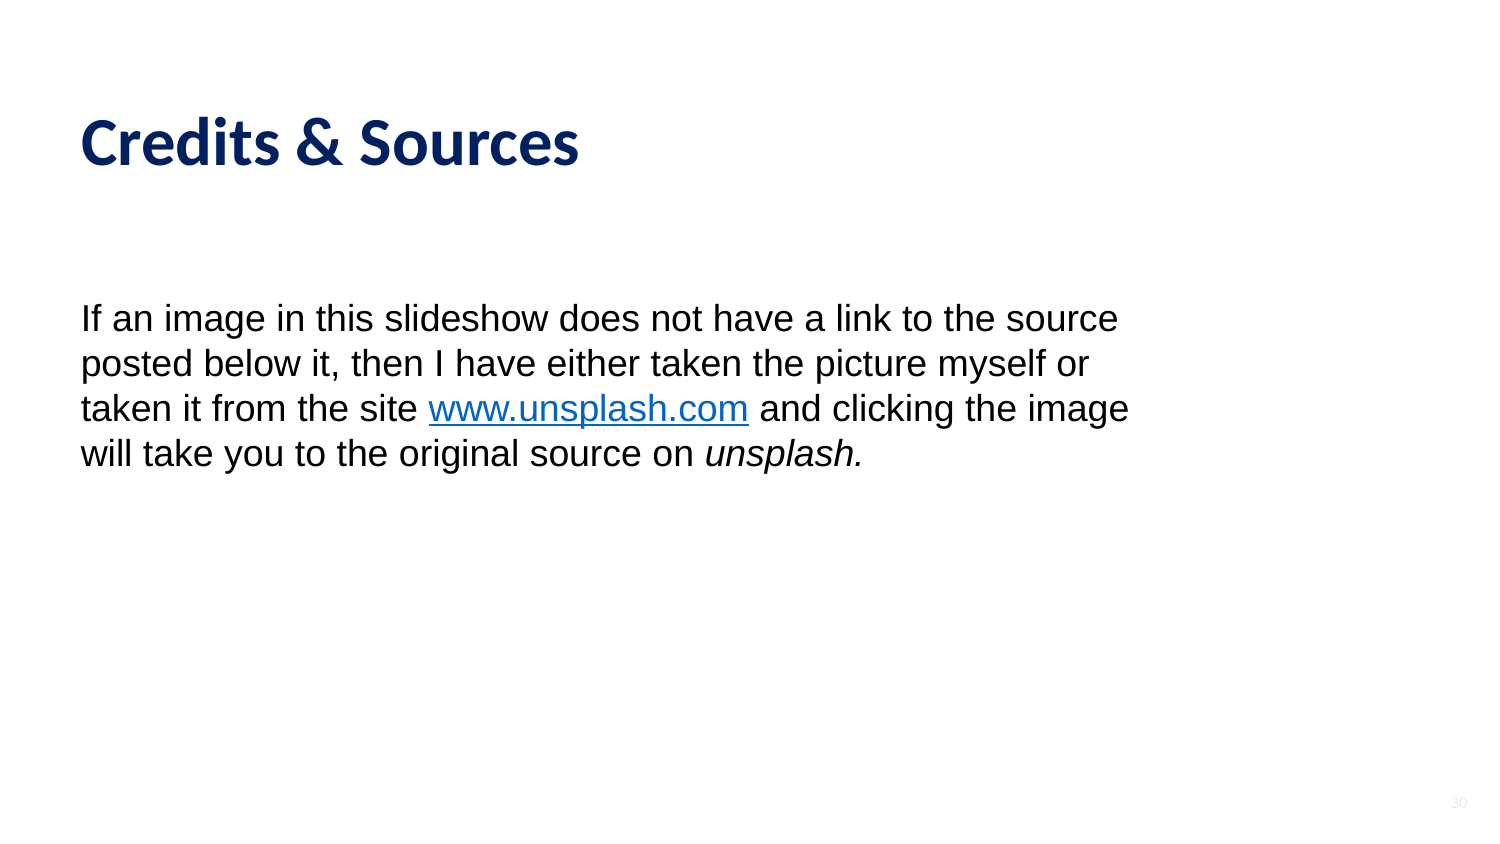

# Credits & Sources

If an image in this slideshow does not have a link to the source posted below it, then I have either taken the picture myself or taken it from the site www.unsplash.com and clicking the image will take you to the original source on unsplash.

30